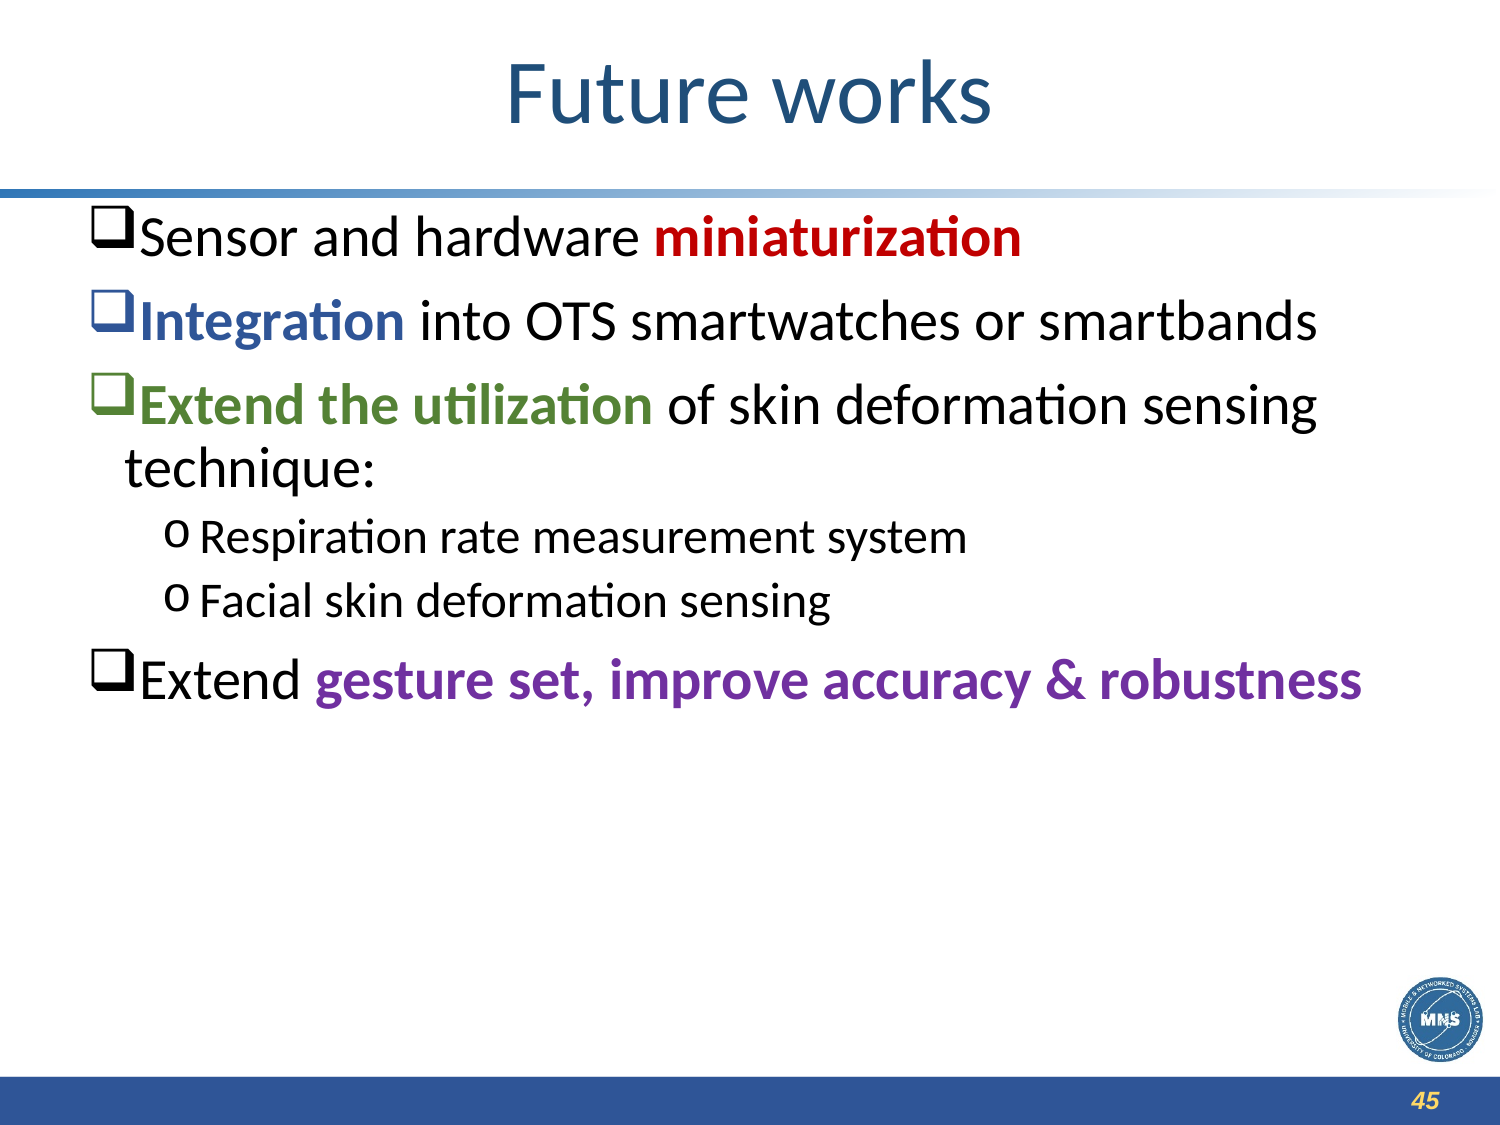

# Future works
Sensor and hardware miniaturization
Integration into OTS smartwatches or smartbands
Extend the utilization of skin deformation sensing technique:
Respiration rate measurement system
Facial skin deformation sensing
Extend gesture set, improve accuracy & robustness